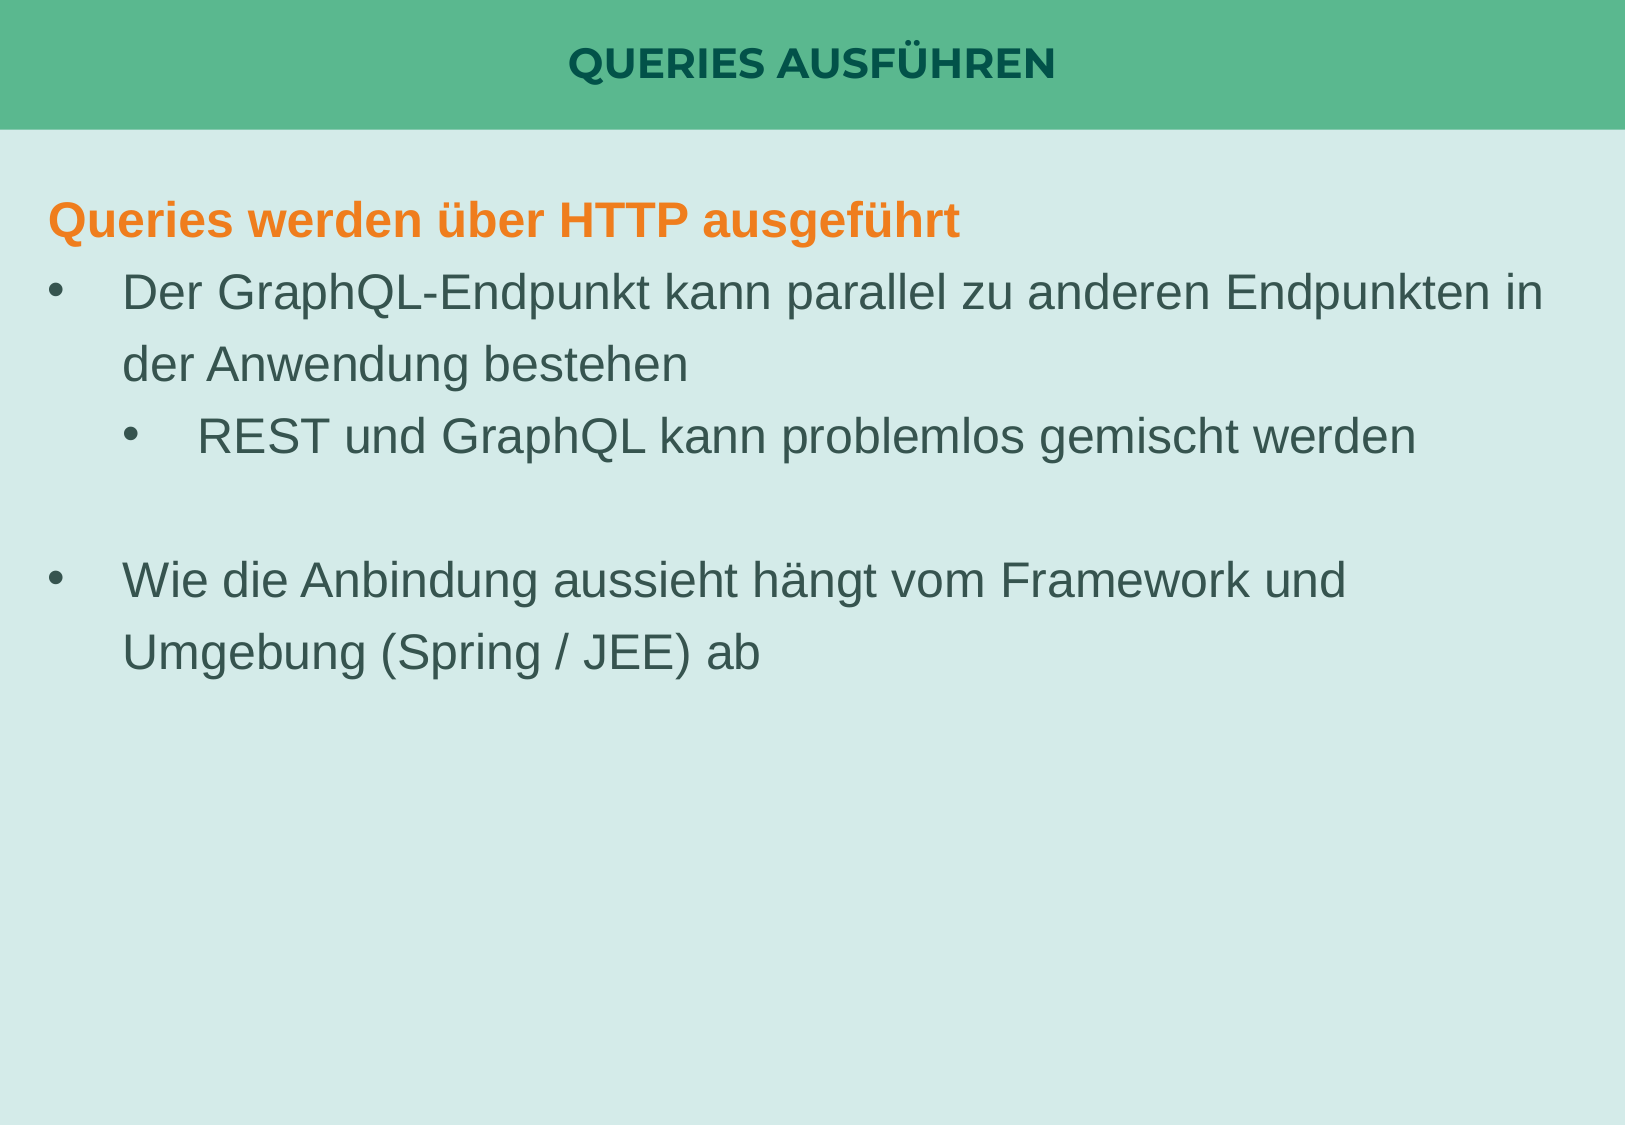

# Queries ausführen
Queries werden über HTTP ausgeführt
Der GraphQL-Endpunkt kann parallel zu anderen Endpunkten in der Anwendung bestehen
REST und GraphQL kann problemlos gemischt werden

Wie die Anbindung aussieht hängt vom Framework und Umgebung (Spring / JEE) ab